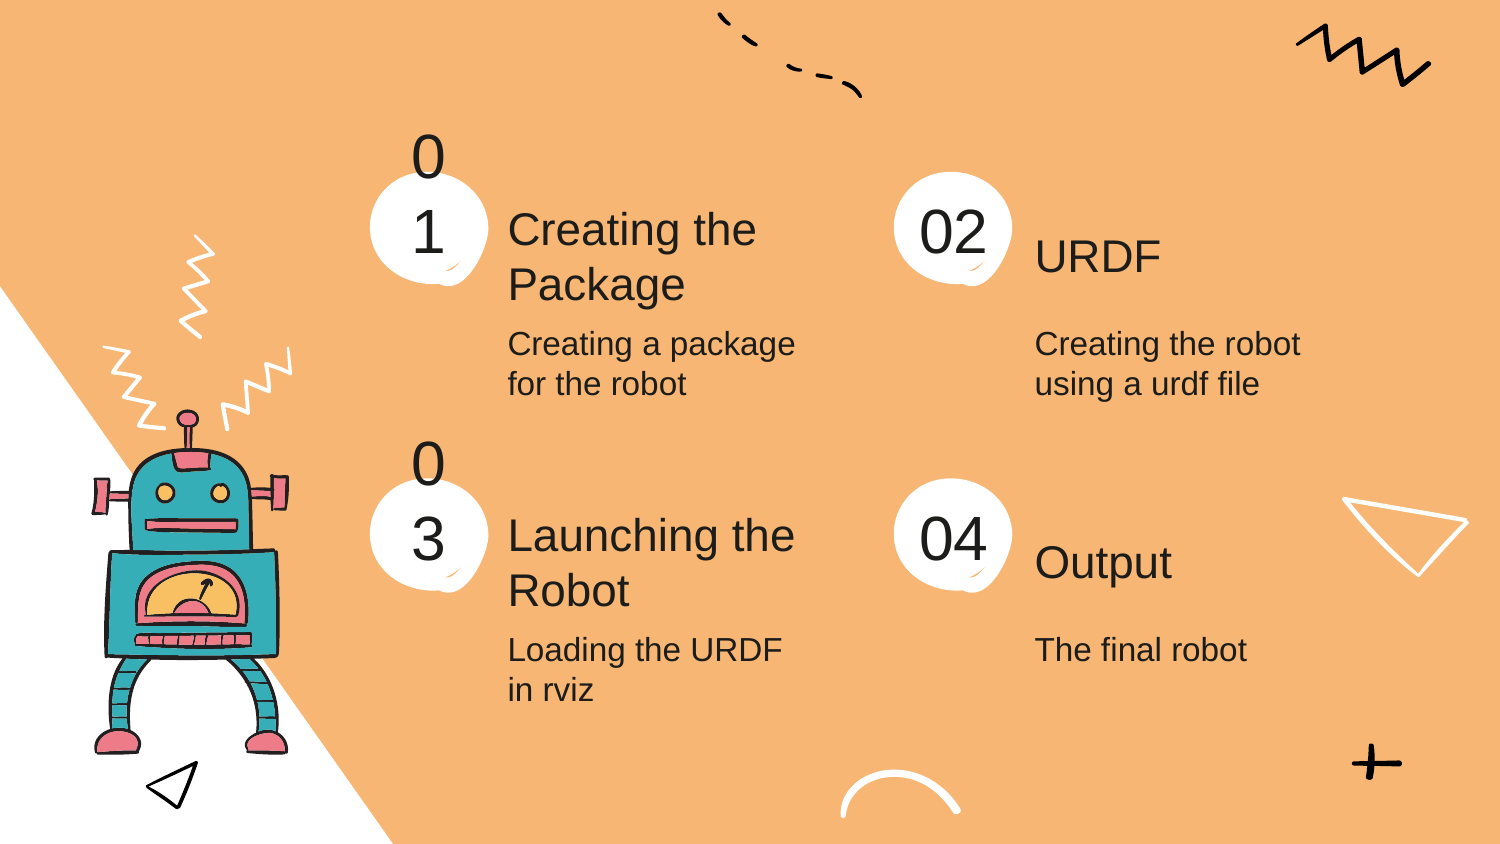

01
02
# Creating the Package
URDF

Creating a package for the robot
Creating the robot using a urdf file

03
04
Launching the Robot
Output
Loading the URDF in rviz
The final robot